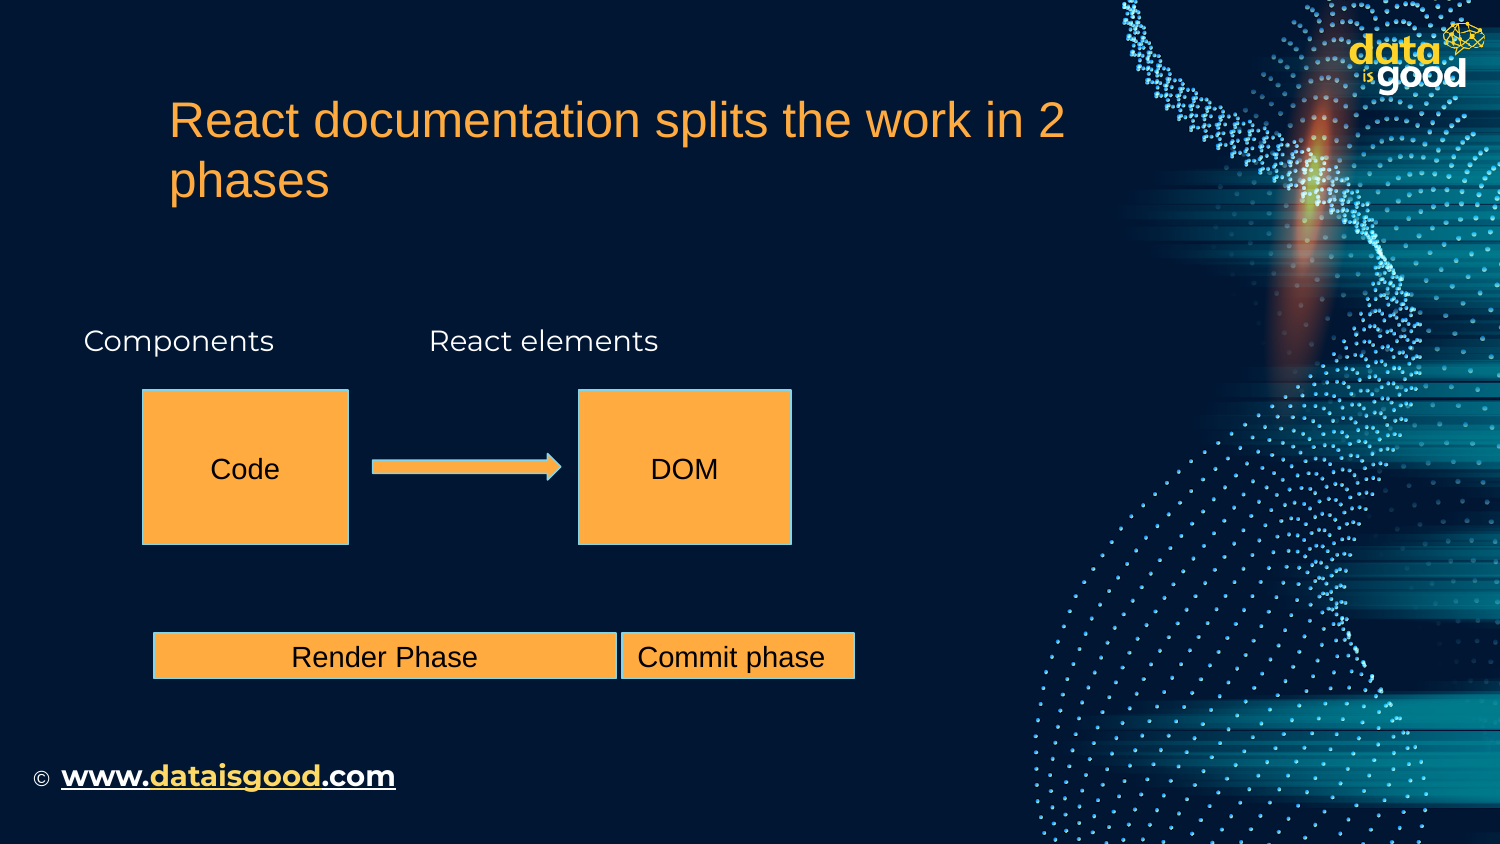

# React documentation splits the work in 2 phases

Components                    React elements
Code
DOM

Render Phase
Commit phase